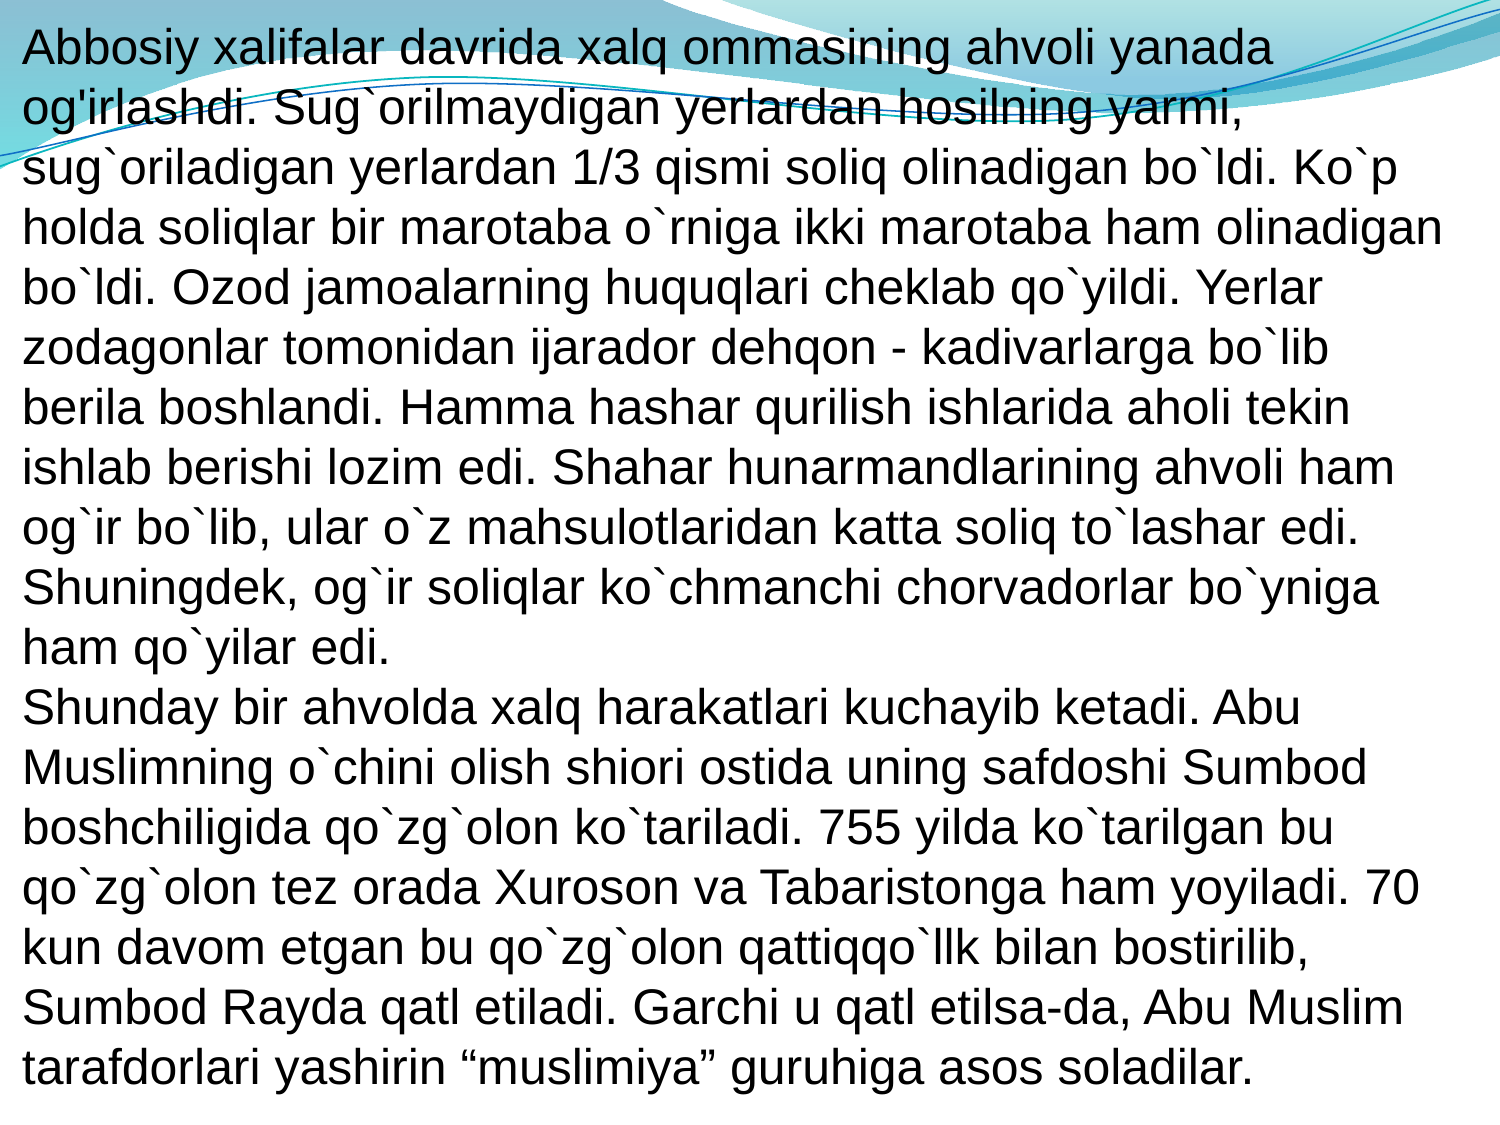

Abbosiy xalifalar davrida xalq ommasining ahvoli yanada og'irlashdi. Sug`orilmaydigan yerlardan hosilning yarmi, sug`oriladigan yerlardan 1/3 qismi soliq olinadigan bo`ldi. Ko`p holda soliqlar bir marotaba o`rniga ikki marotaba ham olinadigan bo`ldi. Ozod jamoalarning huquqlari cheklab qo`yildi. Yerlar zodagonlar tomonidan ijarador dehqon - kadivarlarga bo`lib berila boshlandi. Hamma hashar qurilish ishlarida aholi tekin ishlab berishi lozim edi. Shahar hunarmandlarining ahvoli ham og`ir bo`lib, ular o`z mahsulotlaridan katta soliq to`lashar edi. Shuningdek, og`ir soliqlar ko`chmanchi chorvadorlar bo`yniga ham qo`yilar edi.
Shunday bir ahvolda xalq harakatlari kuchayib ketadi. Abu Muslimning o`chini olish shiori ostida uning safdoshi Sumbod boshchiligida qo`zg`olon ko`tariladi. 755 yilda ko`tarilgan bu qo`zg`olon tez orada Xuroson va Tabaristonga ham yoyiladi. 70 kun davom etgan bu qo`zg`olon qattiqqo`llk bilan bostirilib, Sumbod Rayda qatl etiladi. Garchi u qatl etilsa-da, Abu Muslim tarafdorlari yashirin “muslimiya” guruhiga asos soladilar.